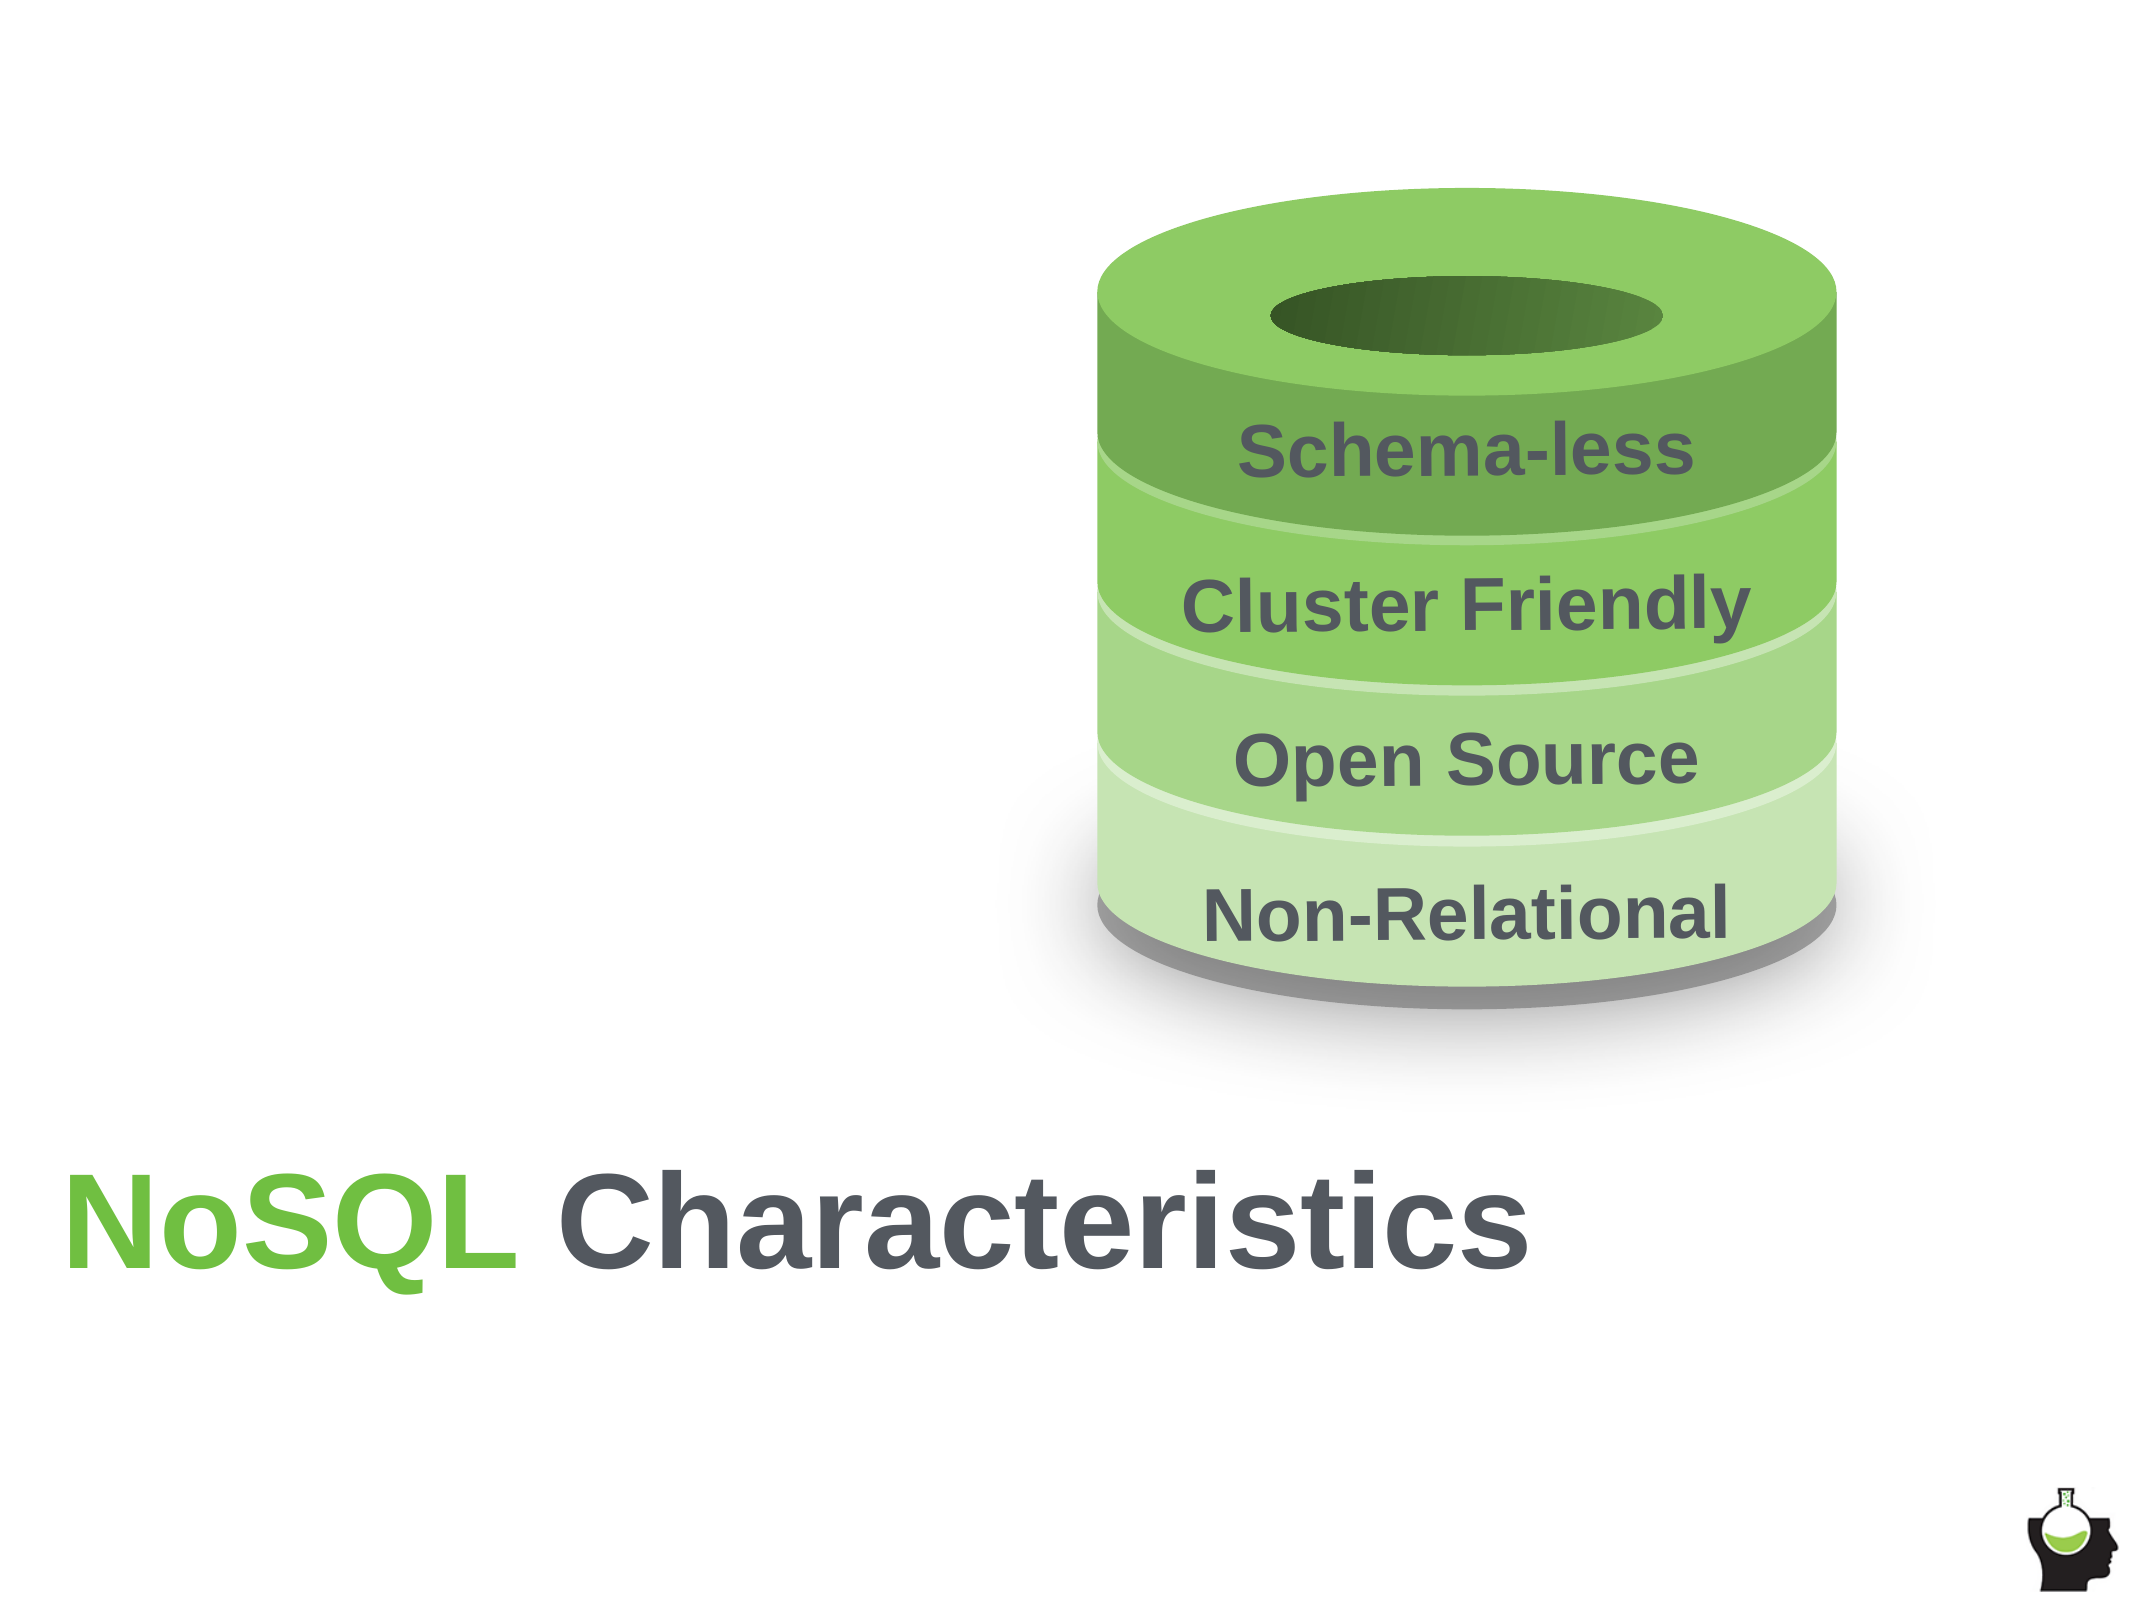

Schema-less

Cluster Friendly

Open Source

Non-Relational
NoSQL Characteristics